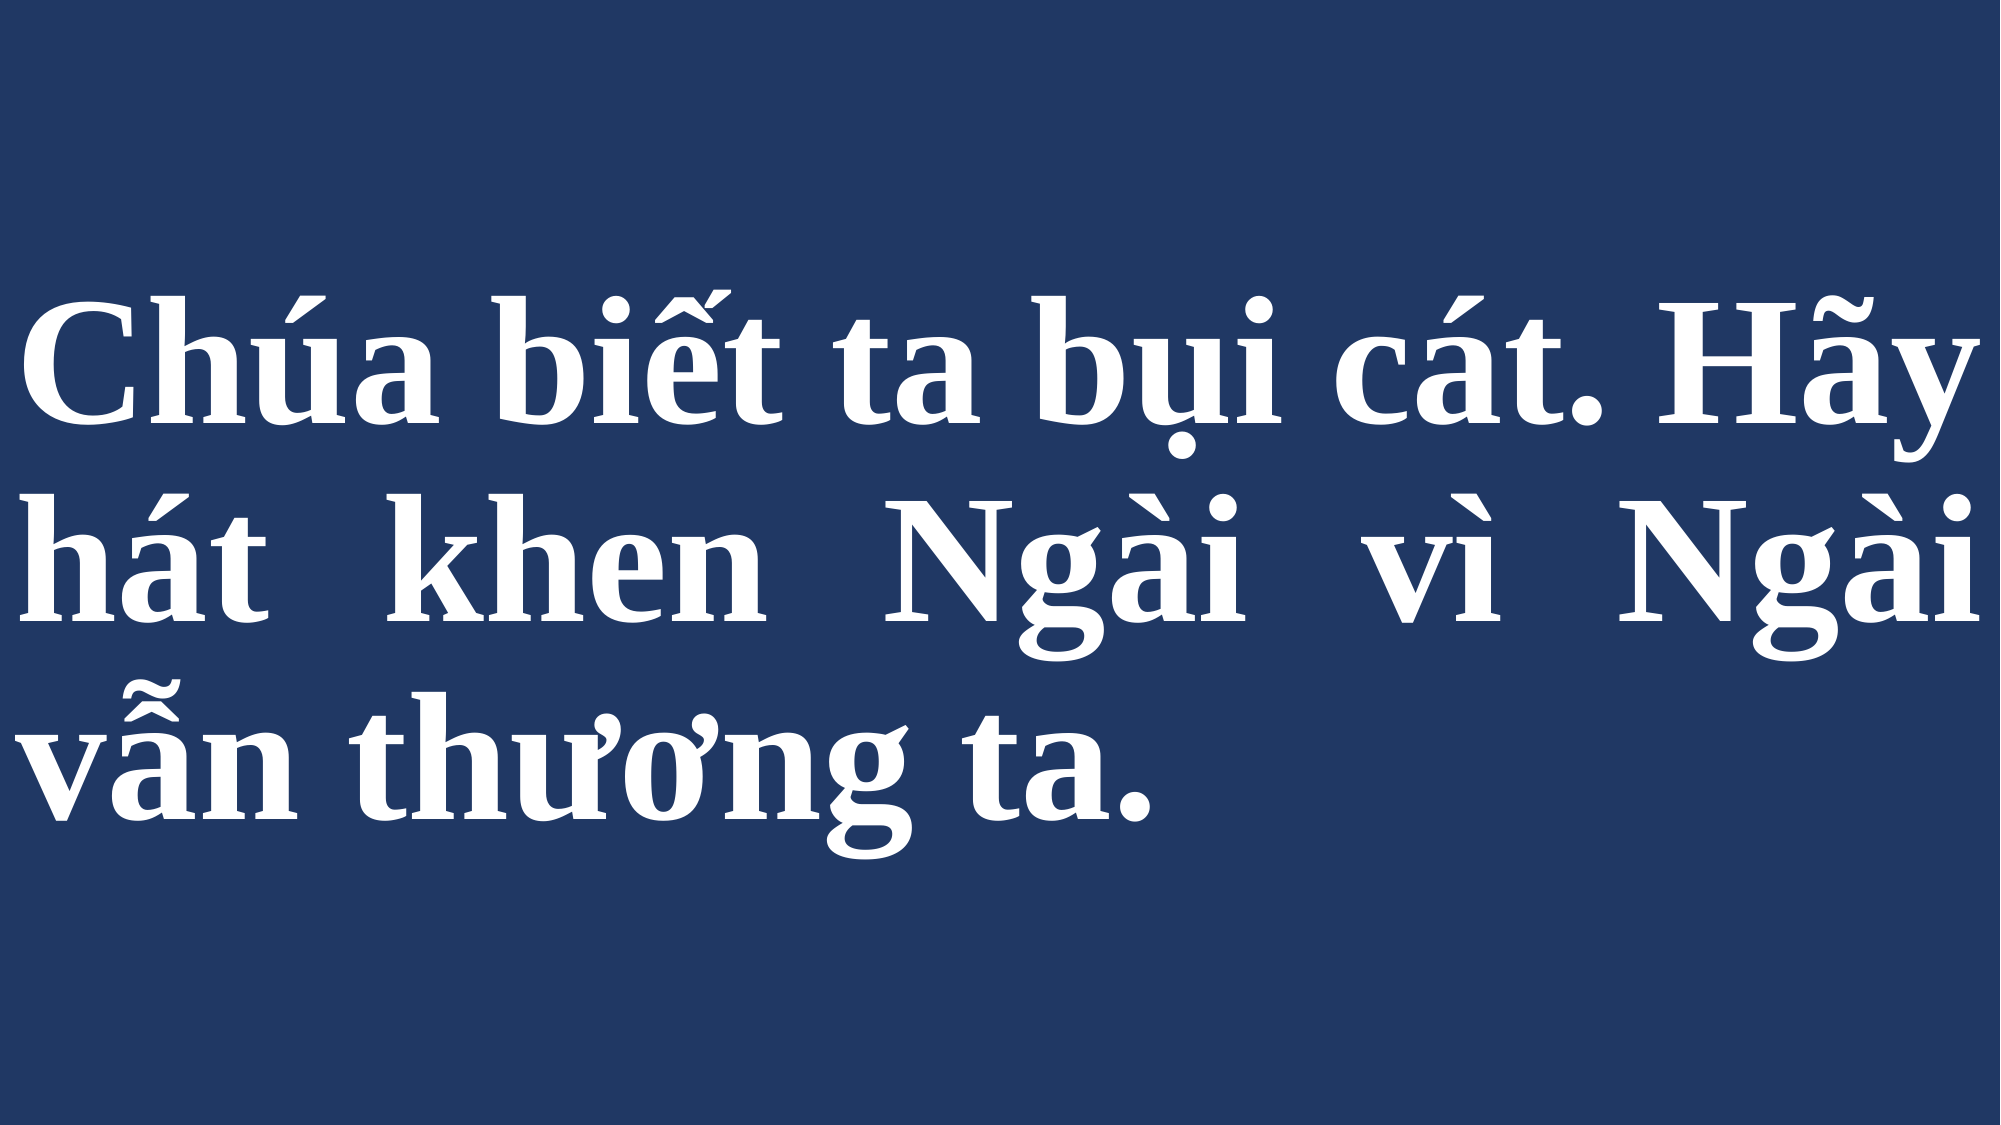

# Chúa biết ta bụi cát. Hãy hát khen Ngài vì Ngài vẫn thương ta.